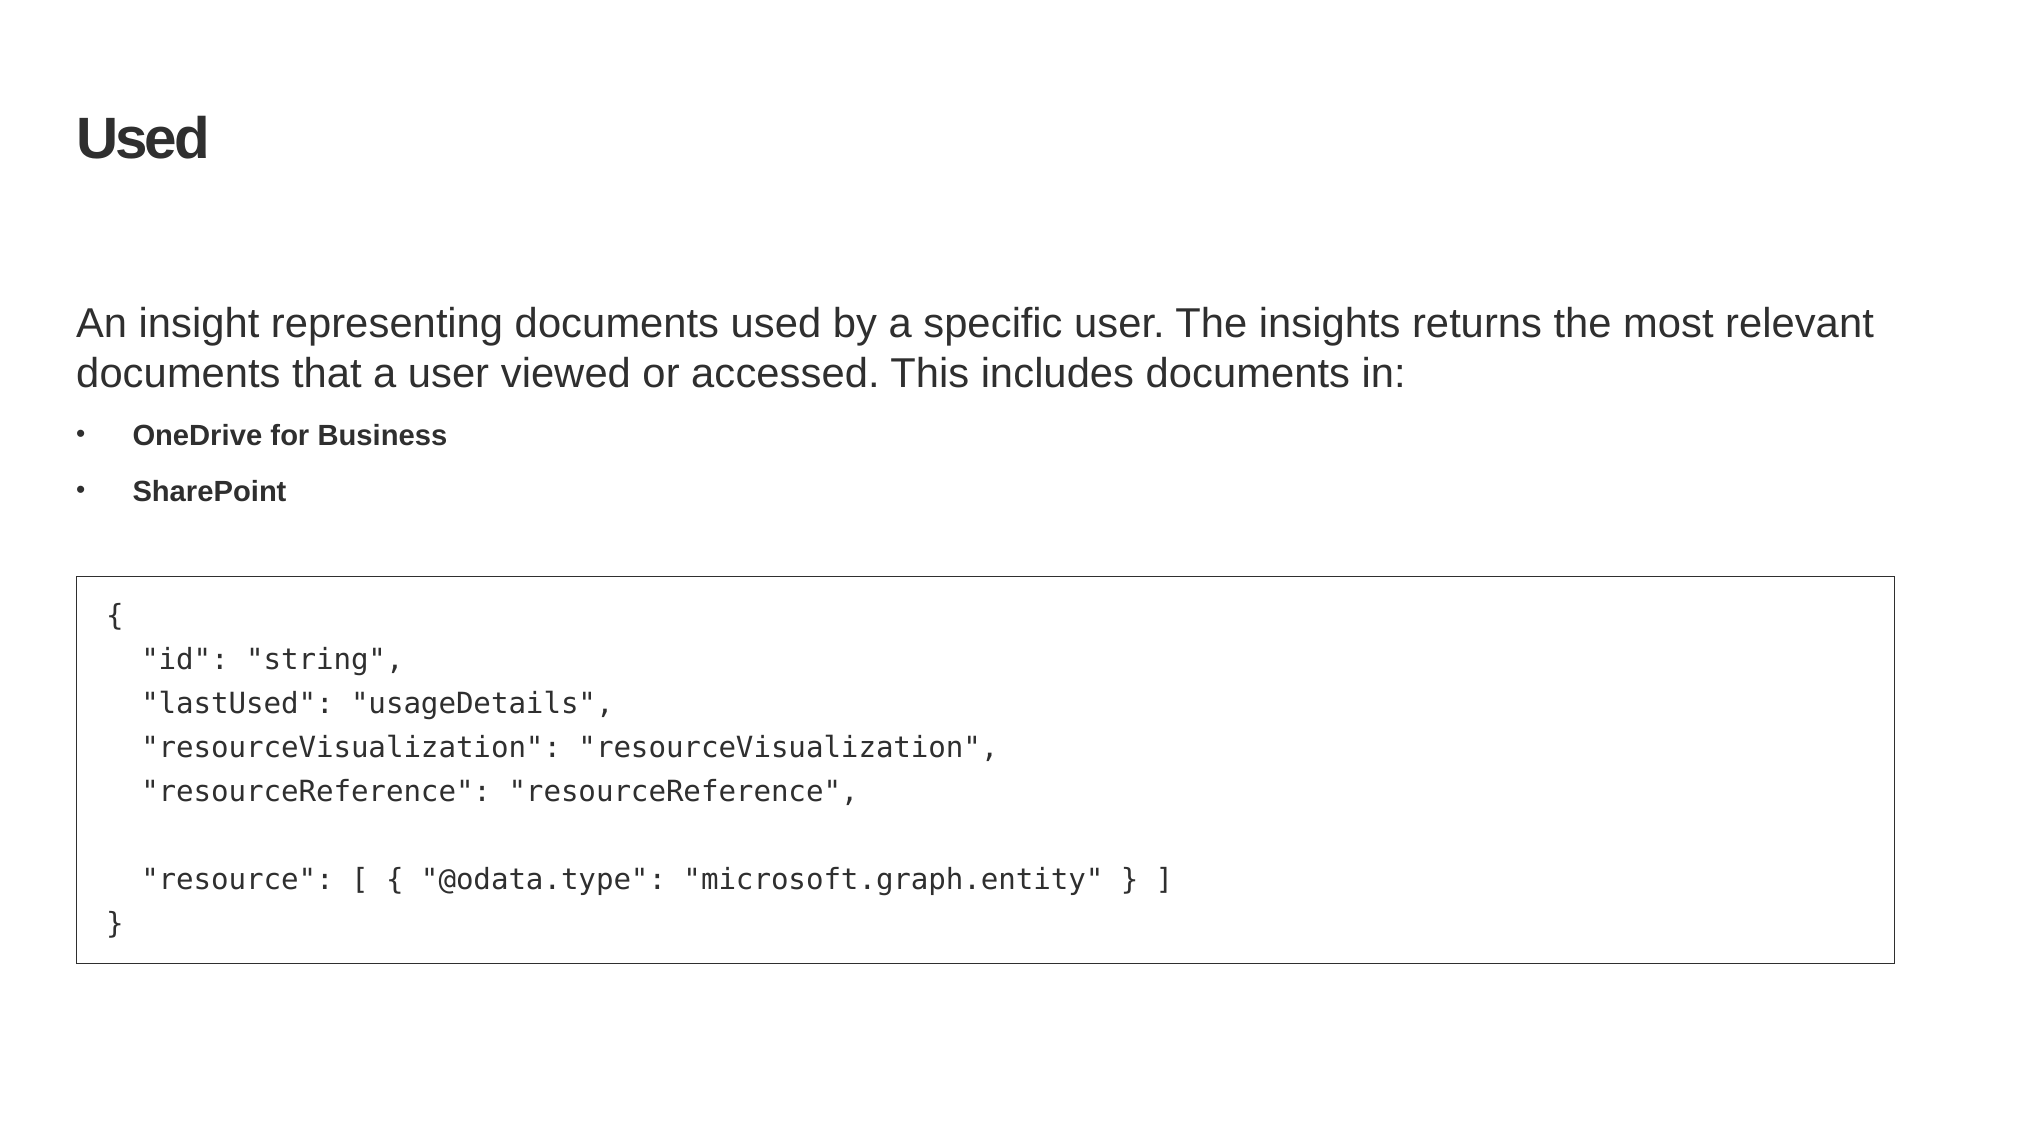

# Used
An insight representing documents used by a specific user. The insights returns the most relevant documents that a user viewed or accessed. This includes documents in:
OneDrive for Business
SharePoint
{
  "id": "string",
  "lastUsed": "usageDetails",
  "resourceVisualization": "resourceVisualization",
  "resourceReference": "resourceReference",

  "resource": [ { "@odata.type": "microsoft.graph.entity" } ]
}